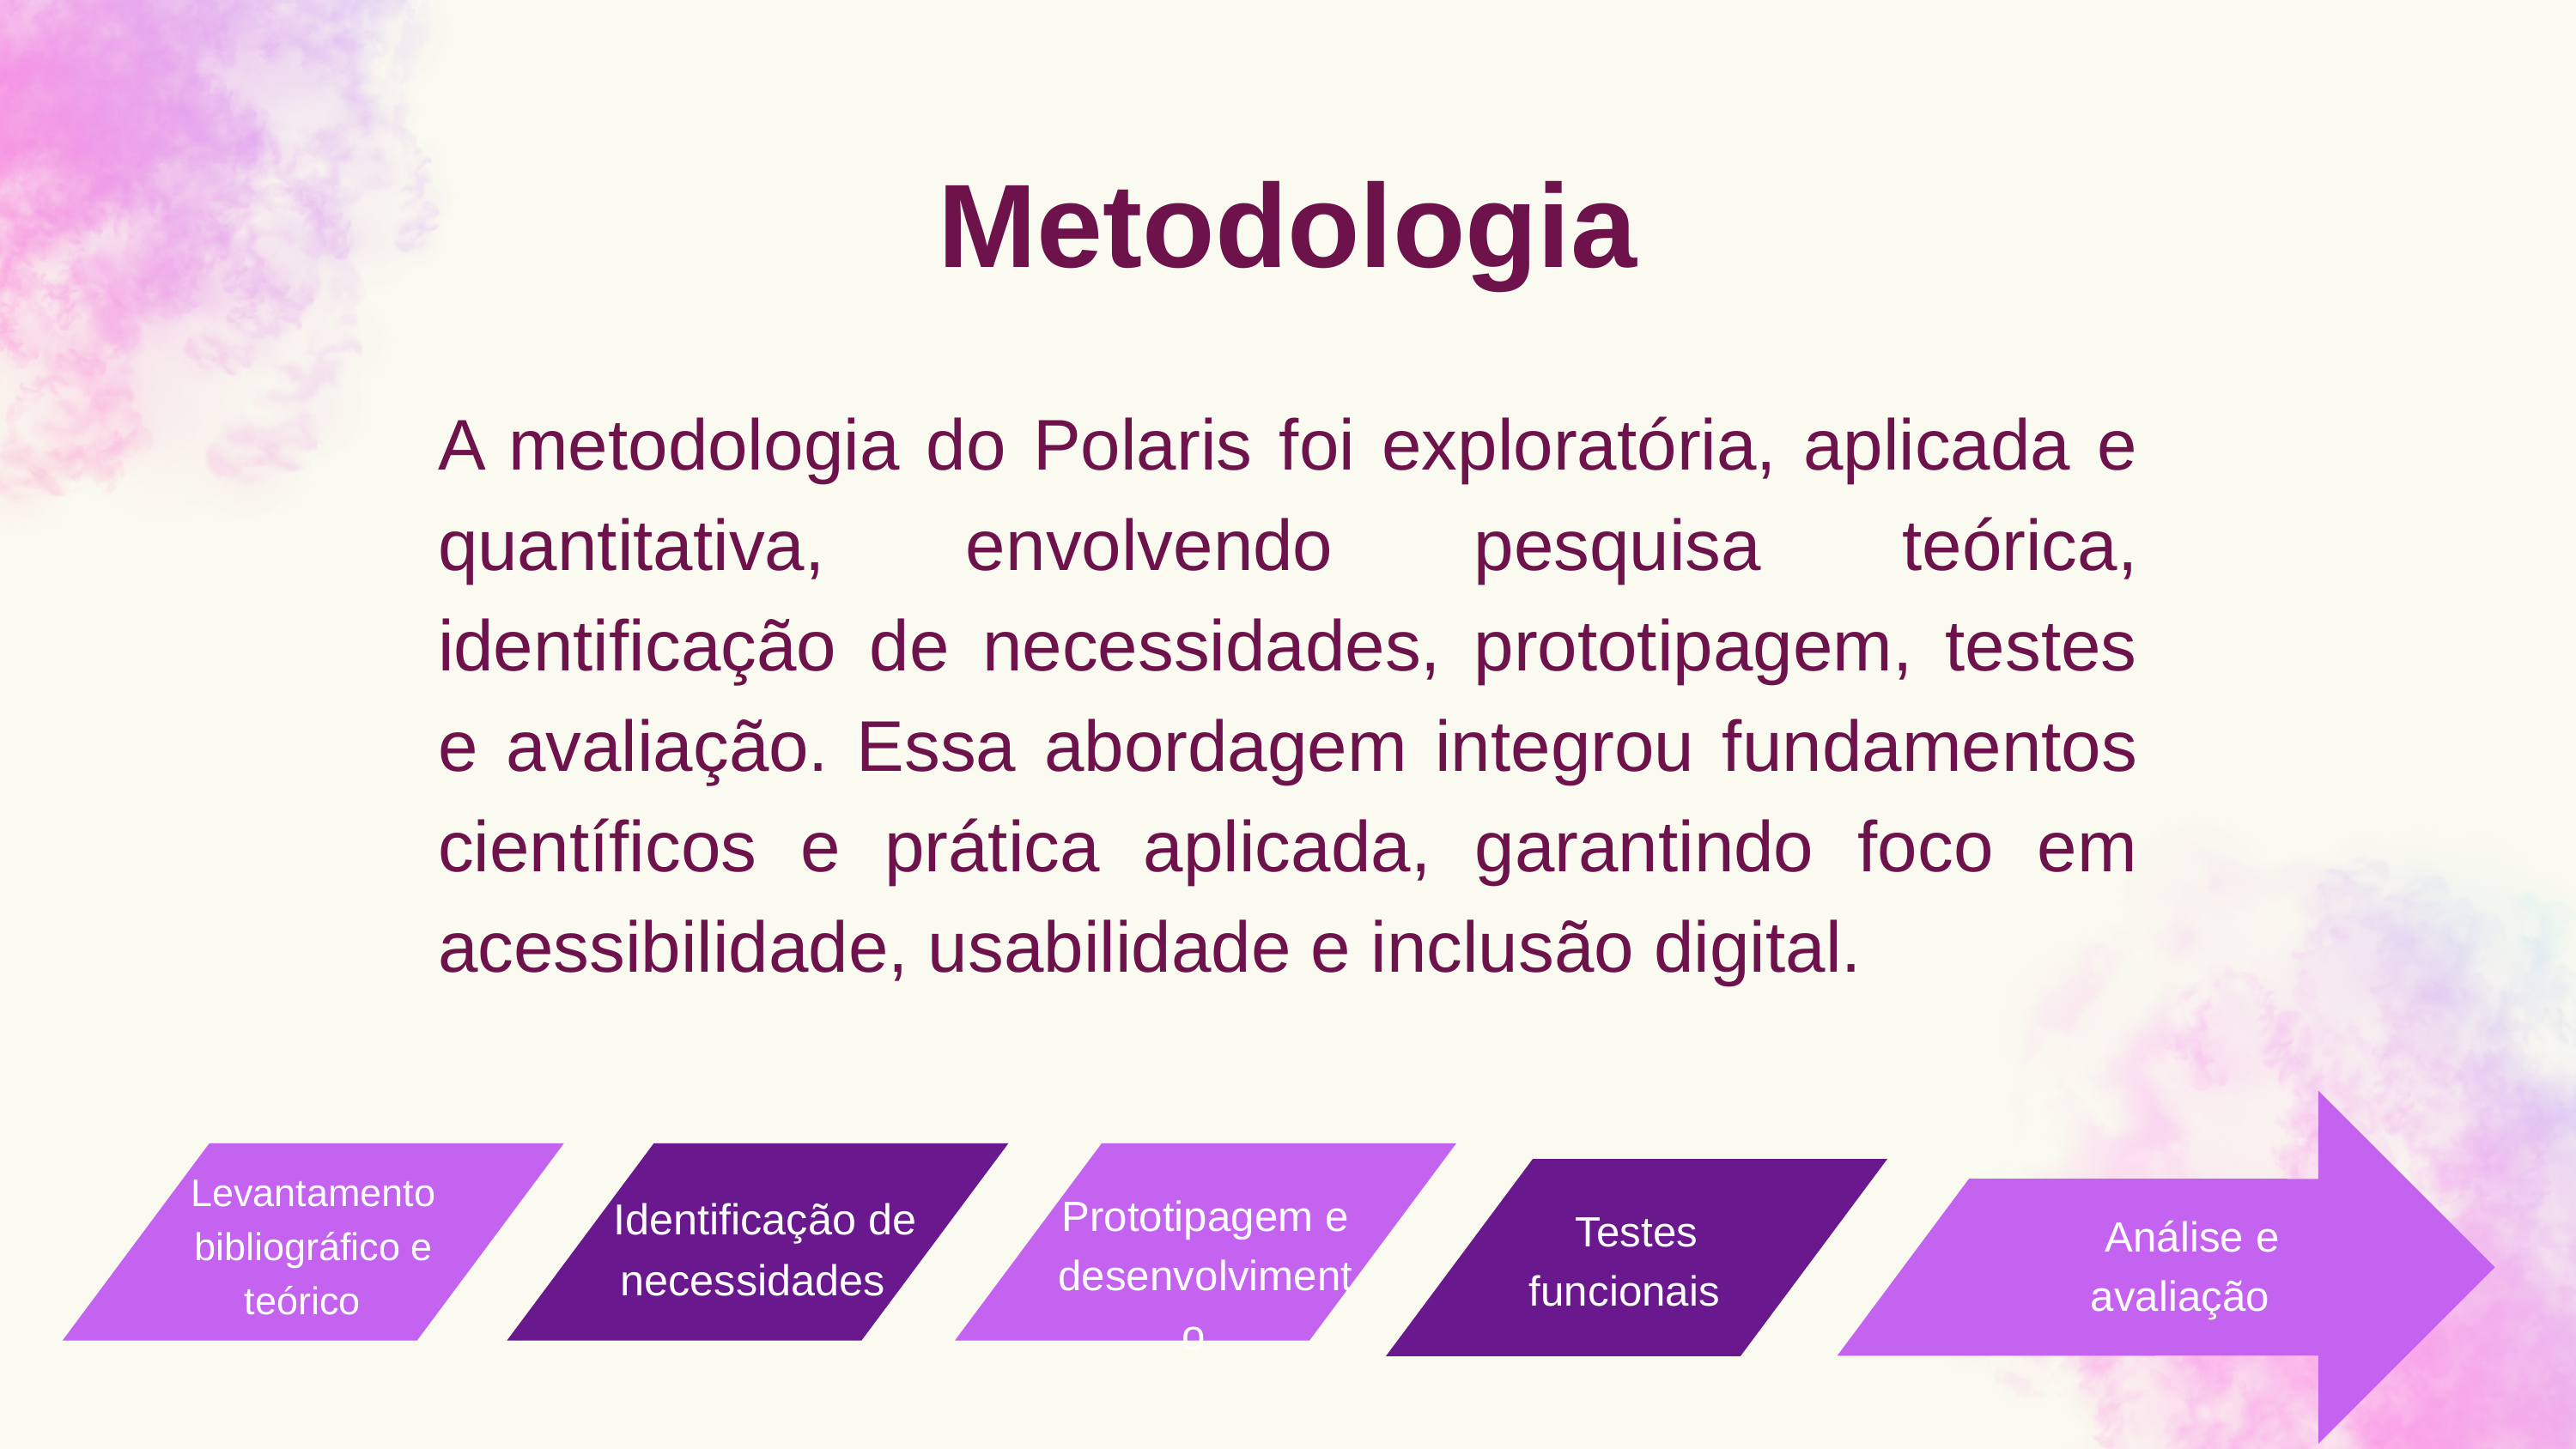

Metodologia
A metodologia do Polaris foi exploratória, aplicada e quantitativa, envolvendo pesquisa teórica, identificação de necessidades, prototipagem, testes e avaliação. Essa abordagem integrou fundamentos científicos e prática aplicada, garantindo foco em acessibilidade, usabilidade e inclusão digital.

Análise e avaliação

Levantamento bibliográfico e teórico

Identificação de necessidades

Prototipagem e desenvolvimento

Testes funcionais